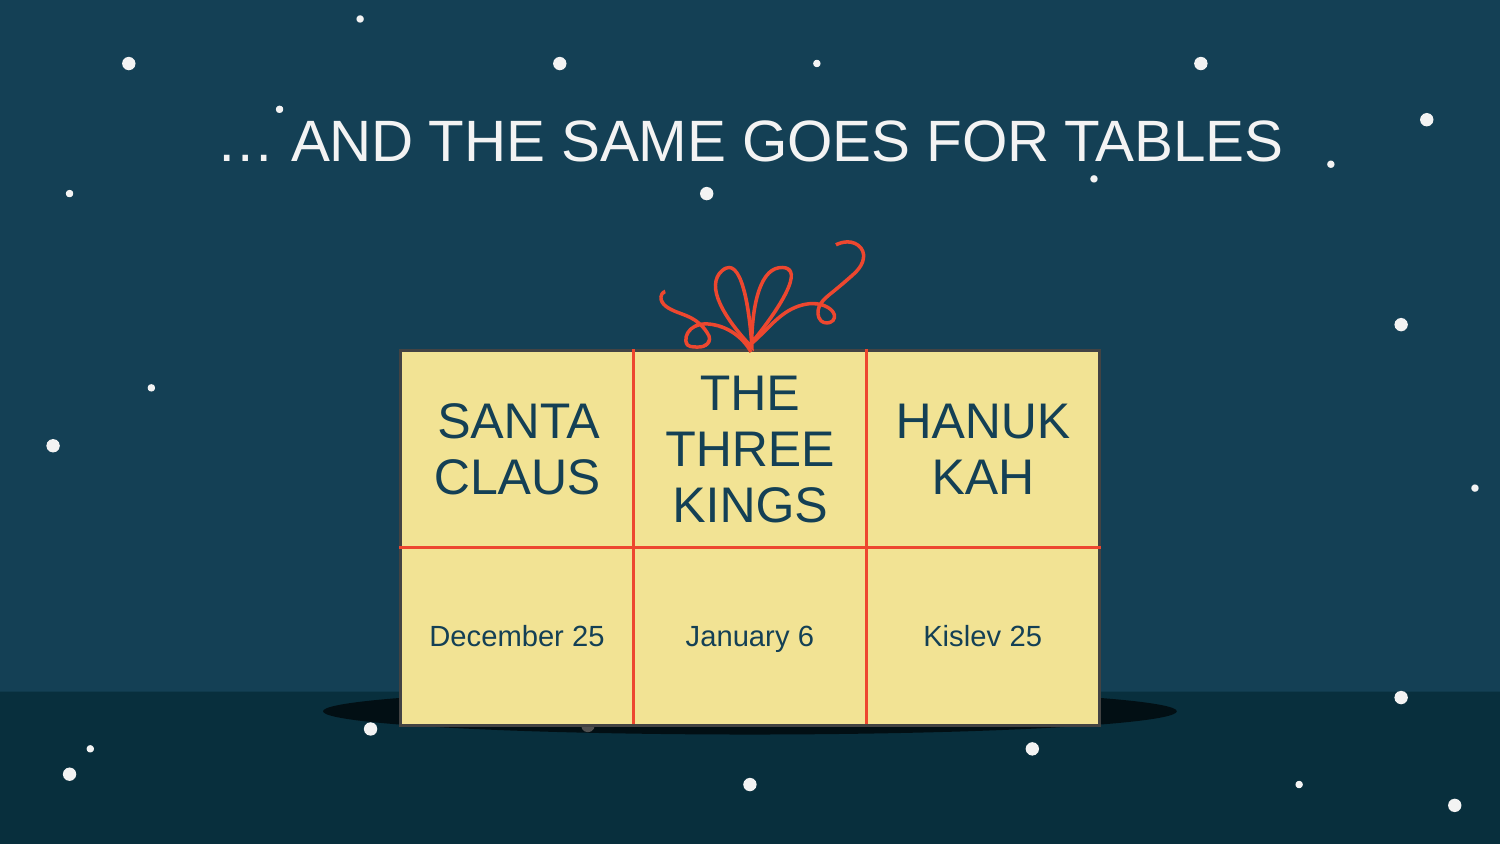

# … AND THE SAME GOES FOR TABLES

| SANTA CLAUS | THE THREE KINGS | HANUKKAH |
| --- | --- | --- |
| December 25 | January 6 | Kislev 25 |